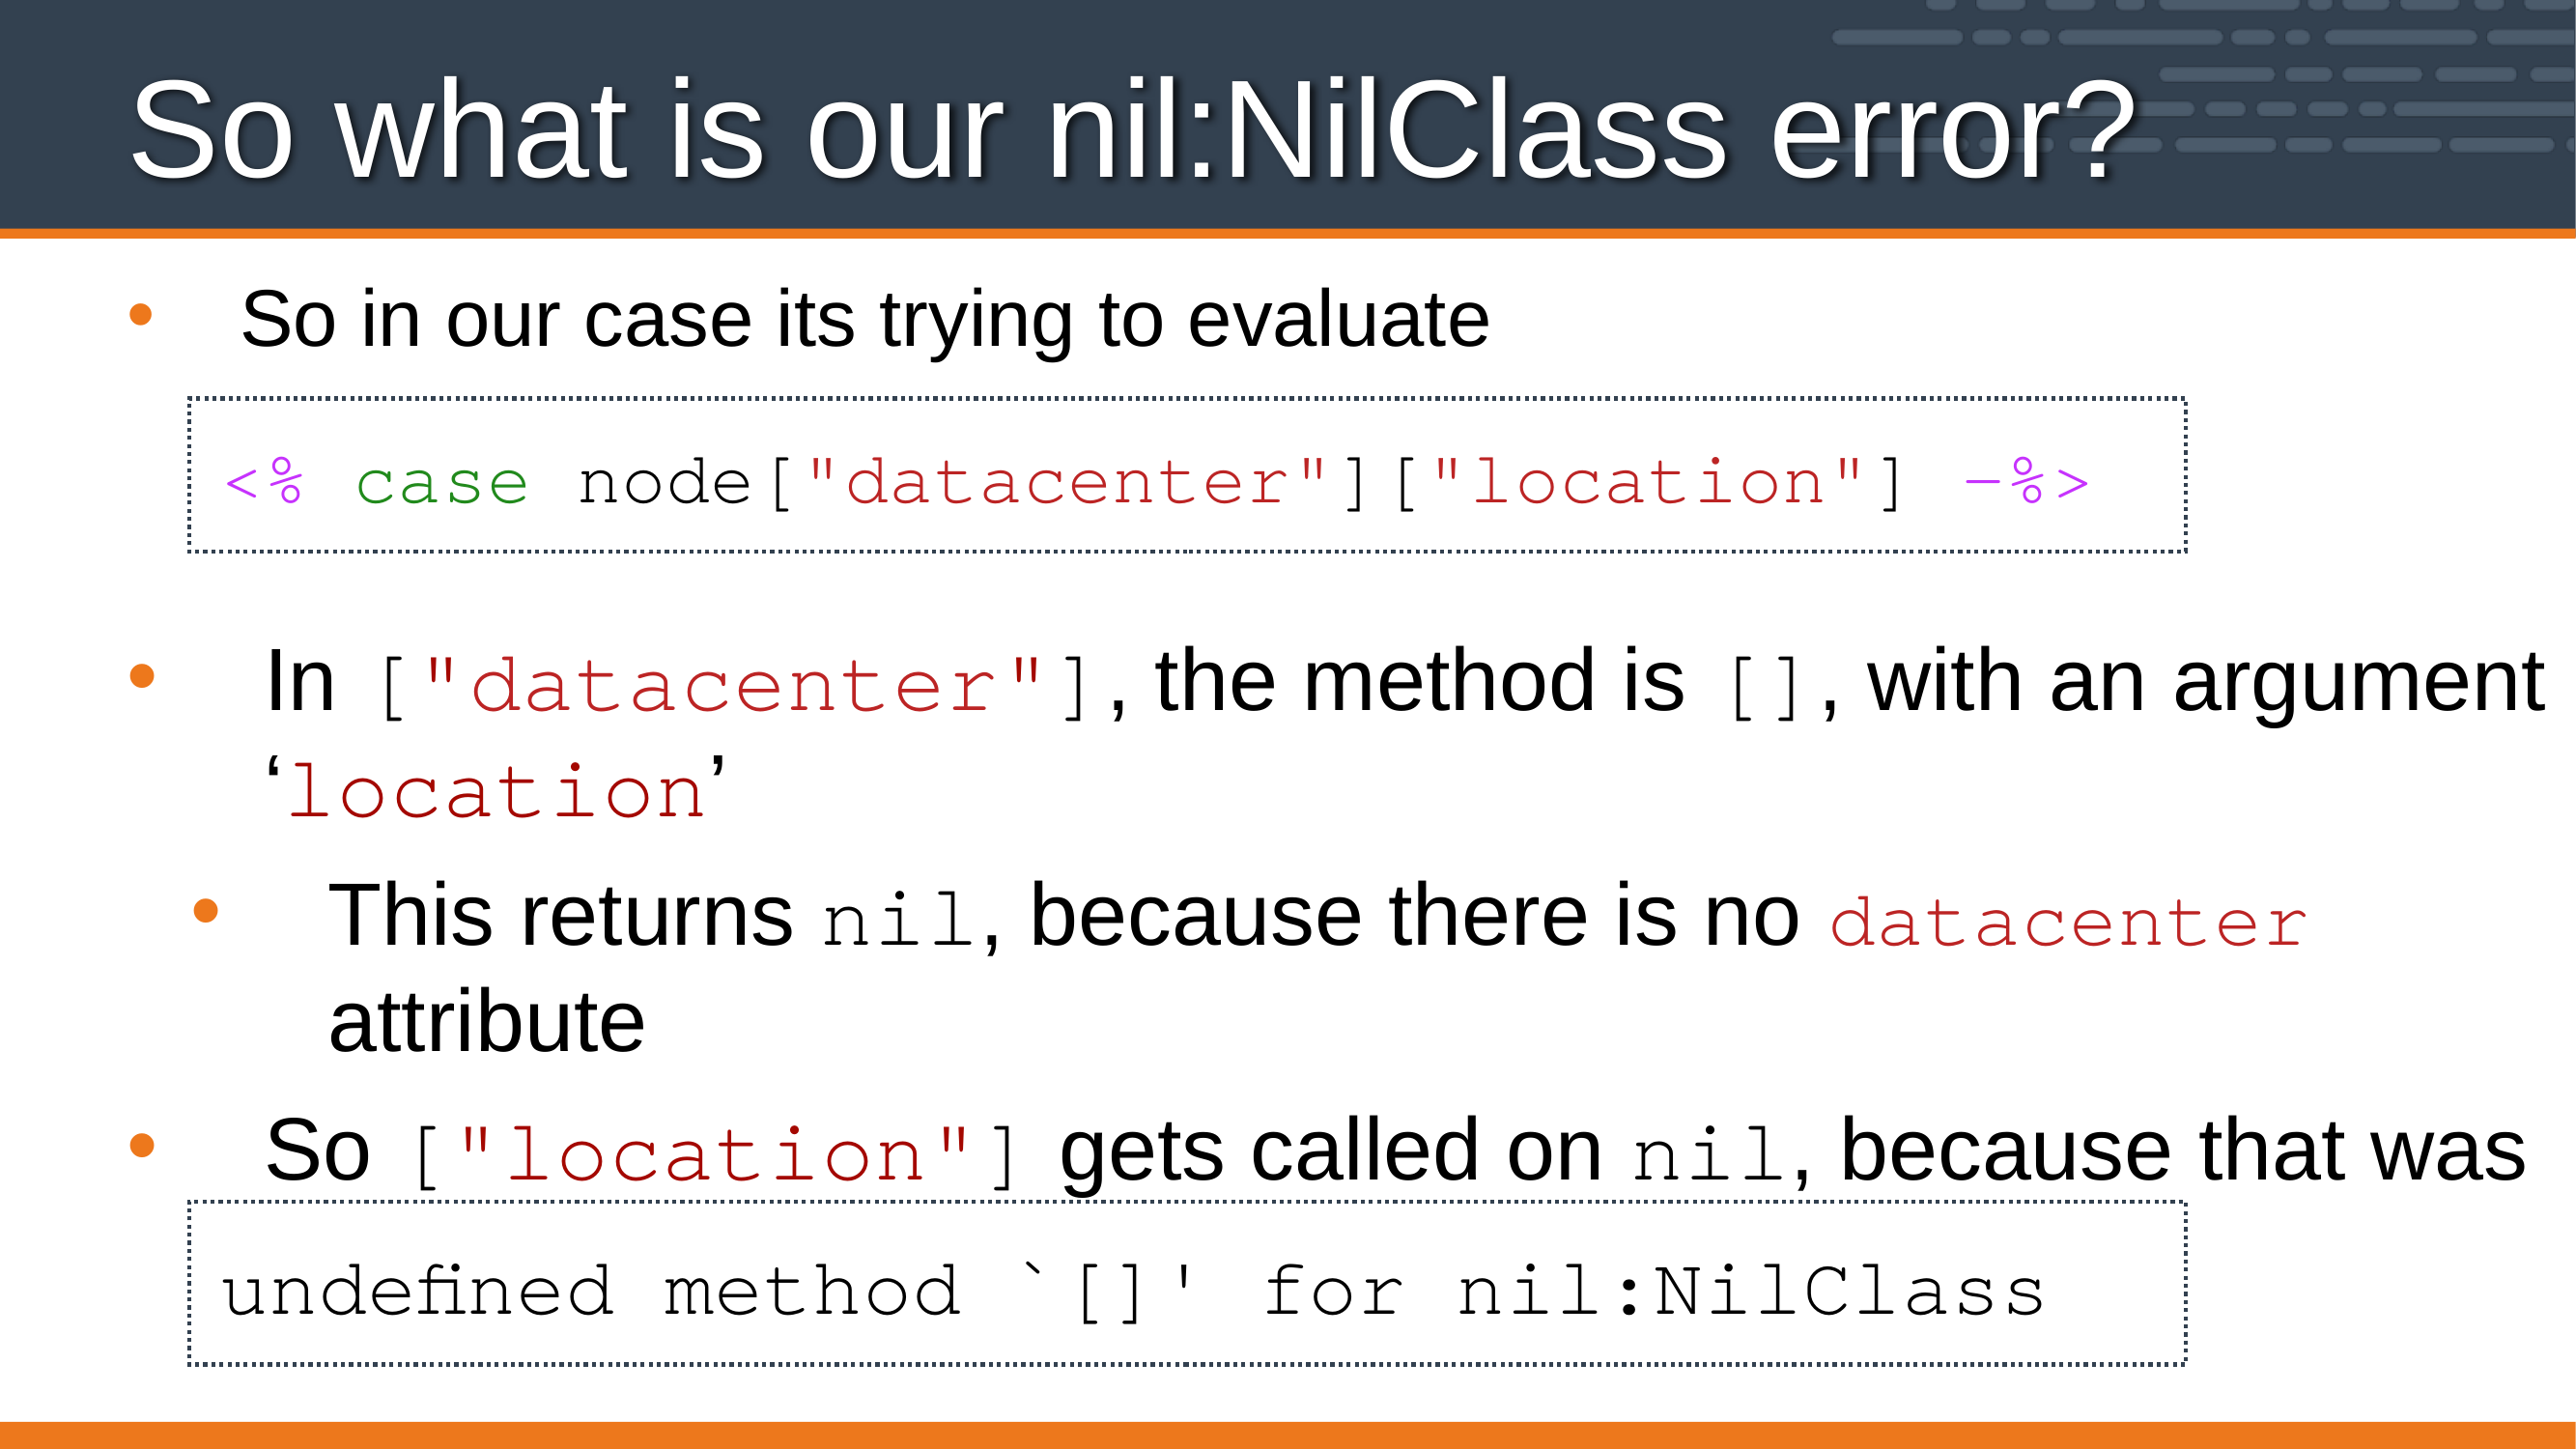

# So what is our nil:NilClass error?
So in our case its trying to evaluate

In ["datacenter"], the method is [], with an argument ‘location’
This returns nil, because there is no datacenter attribute
So ["location"] gets called on nil, because that was the last return code, hence the error

<% case node["datacenter"]["location"] -%>

undefined method `[]' for nil:NilClass